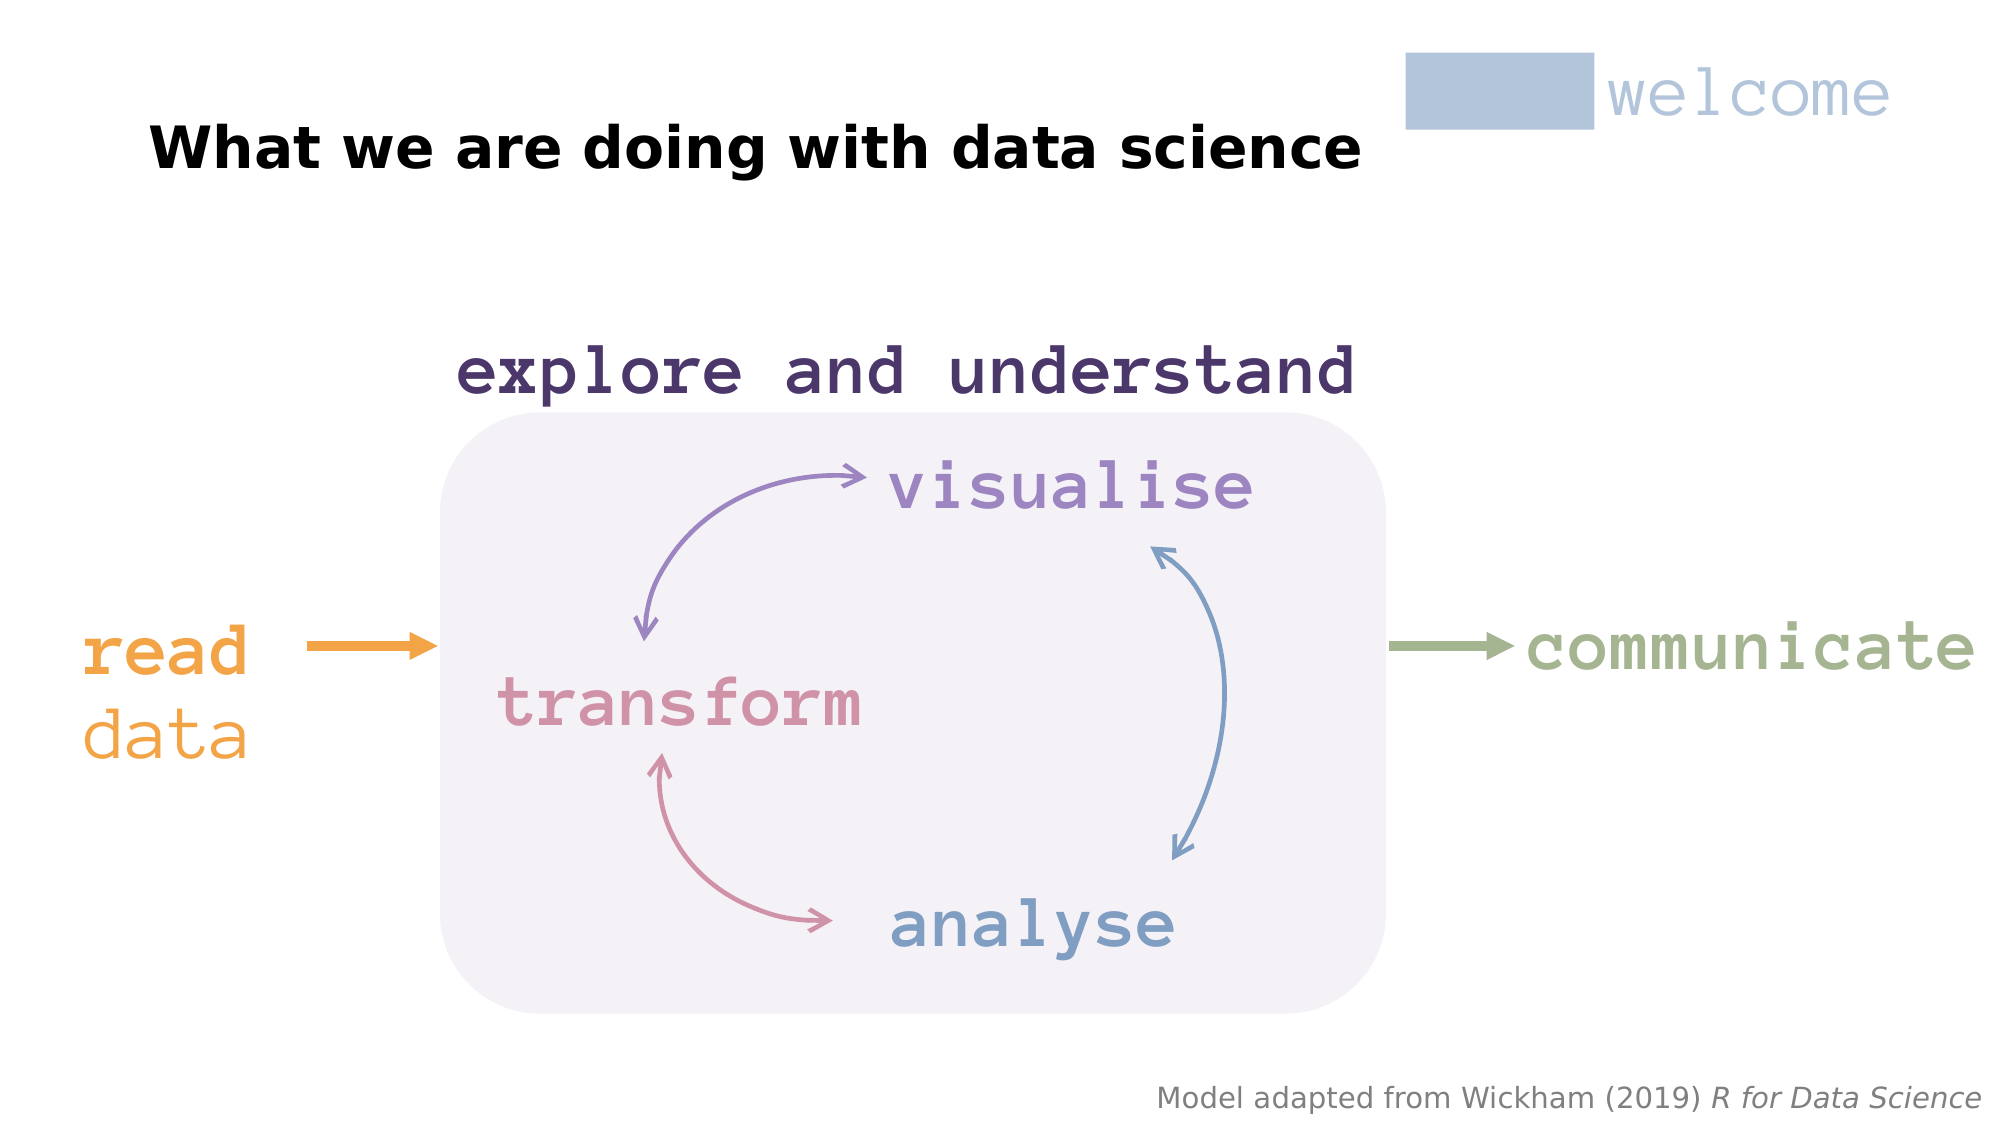

welcome

What we are doing with data science
explore and understand
visualise

transform

analyse

communicate
read
data
Model adapted from Wickham (2019) R for Data Science